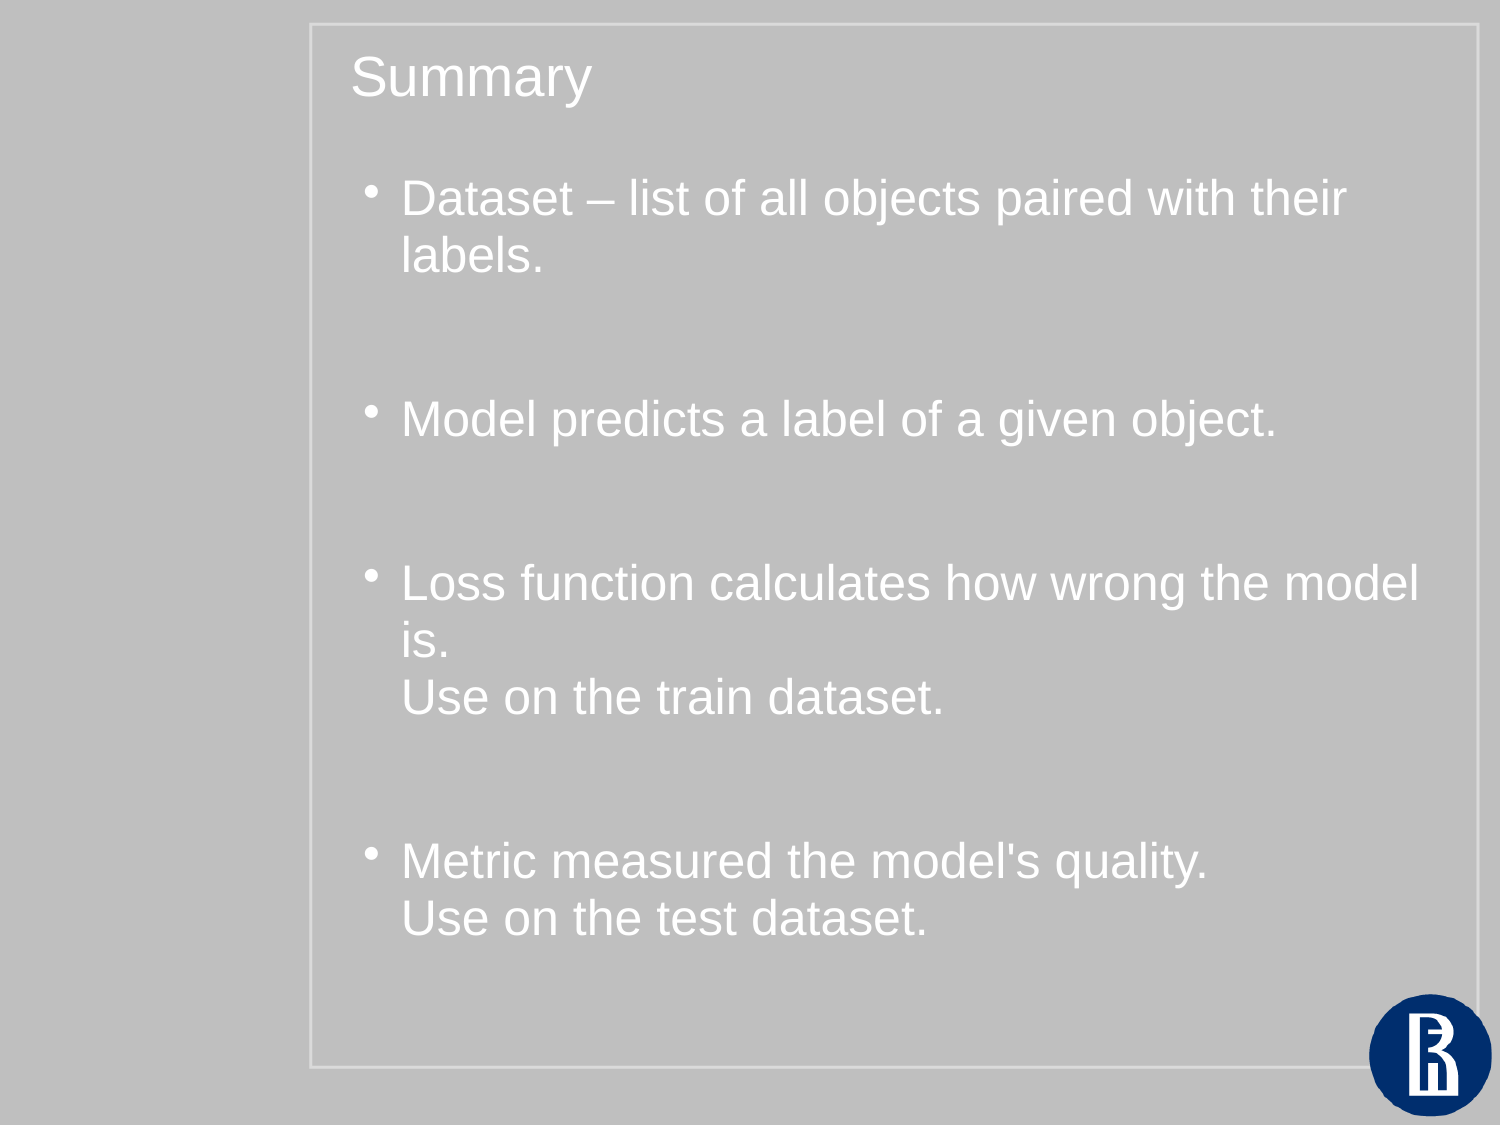

Summary
Dataset – list of all objects paired with their labels.

Model predicts a label of a given object.

Loss function calculates how wrong the model is.
Use on the train dataset.

Metric measured the model's quality.
Use on the test dataset.